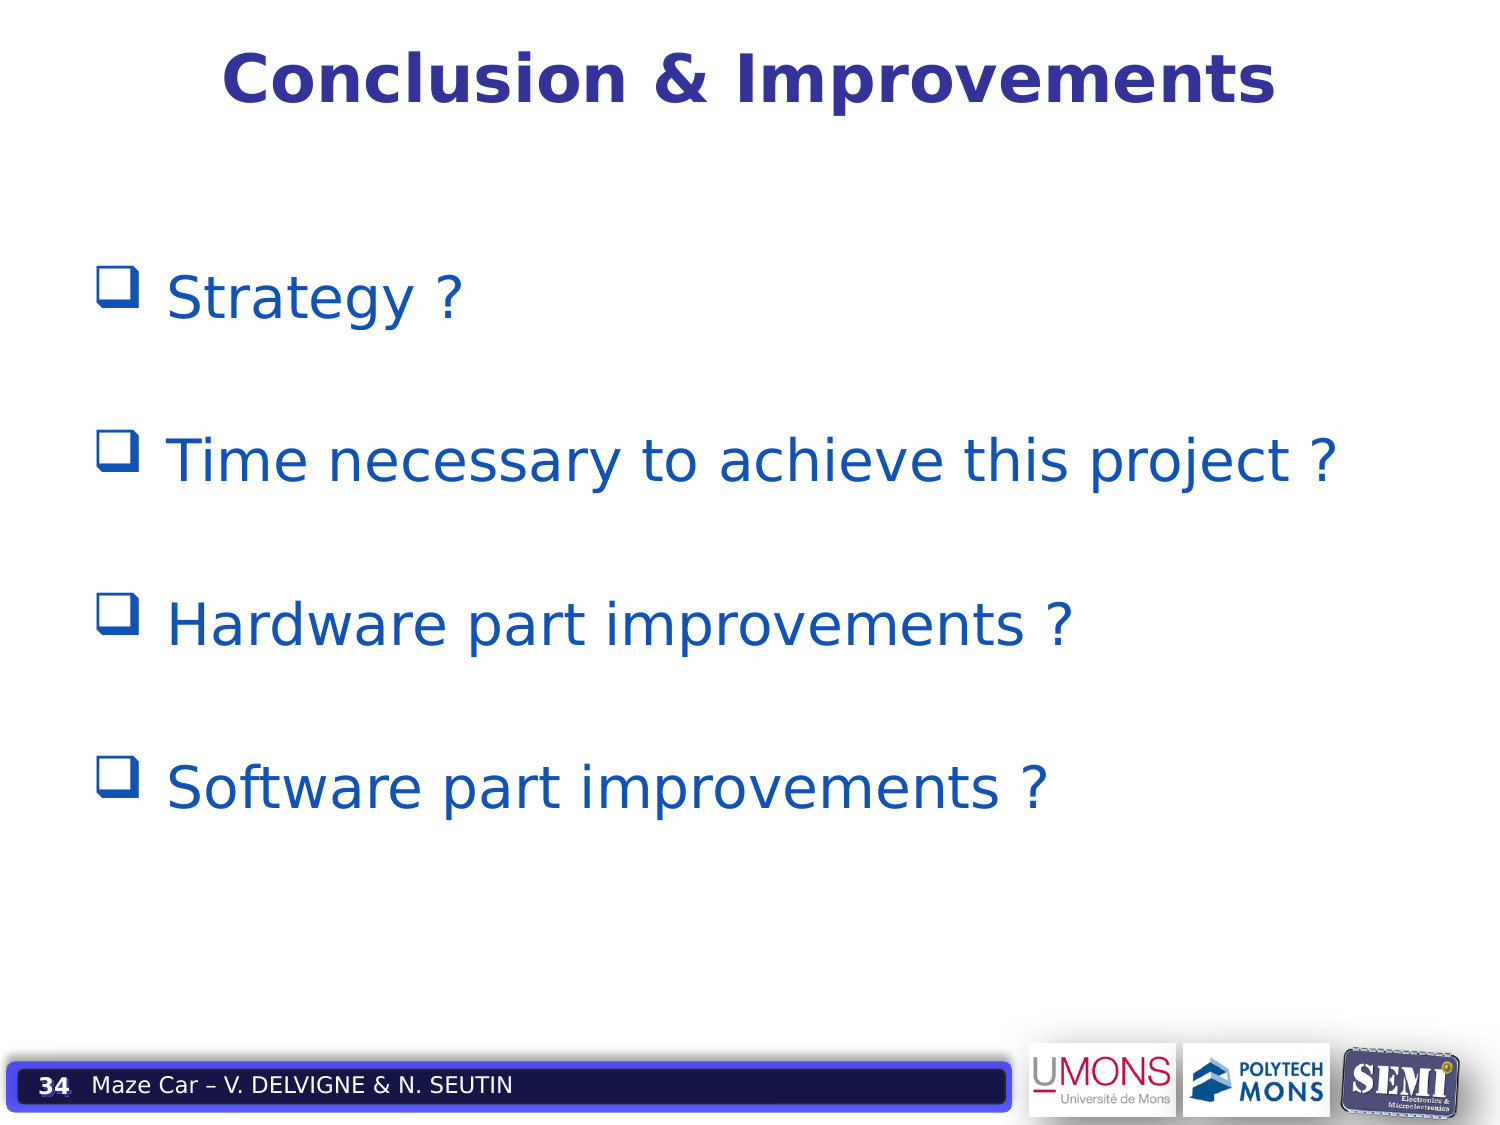

1009-05 Systèmes à Microprocesseur 1. Structure ordinateur
# Conclusion & Improvements
 Strategy ?

 Time necessary to achieve this project ?

 Hardware part improvements ?

 Software part improvements ?

34